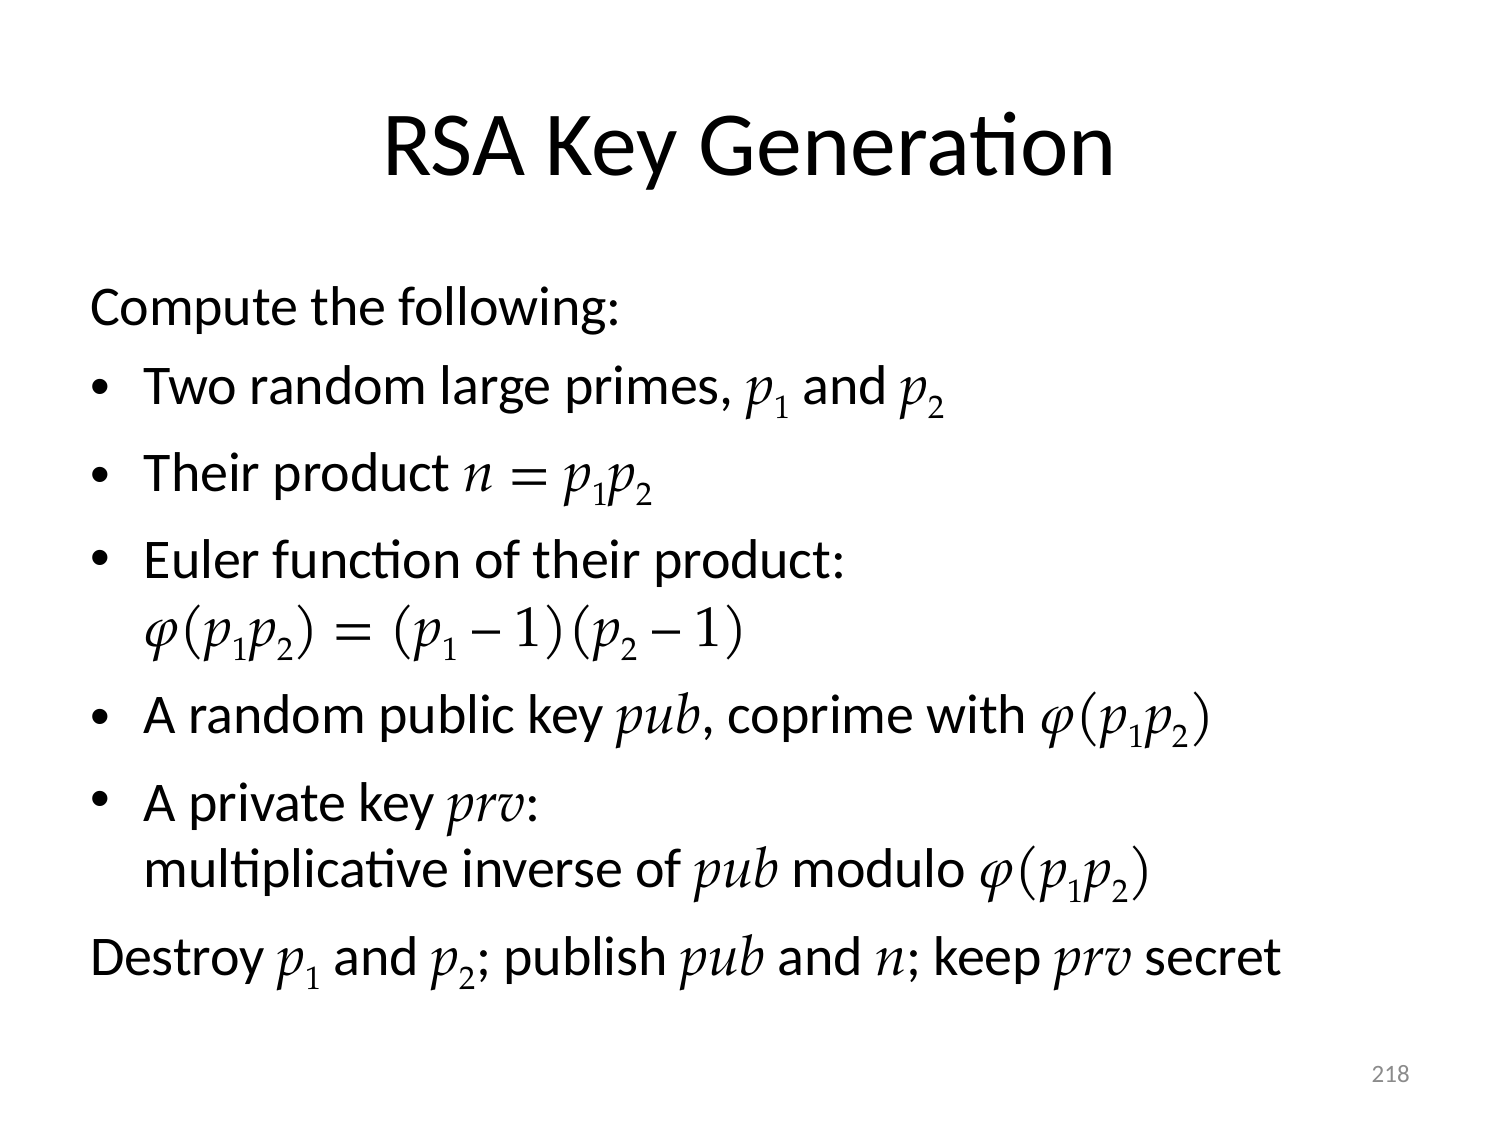

# RSA Key Generation
Compute the following:
Two random large primes, p1 and p2
Their product n = p1p2
Euler function of their product:
				φ(p1p2) = (p1 – 1)(p2 – 1)
A random public key pub, coprime with φ(p1p2)
A private key prv:
multiplicative inverse of pub modulo φ(p1p2)
Destroy p1 and p2; publish pub and n; keep prv secret
218